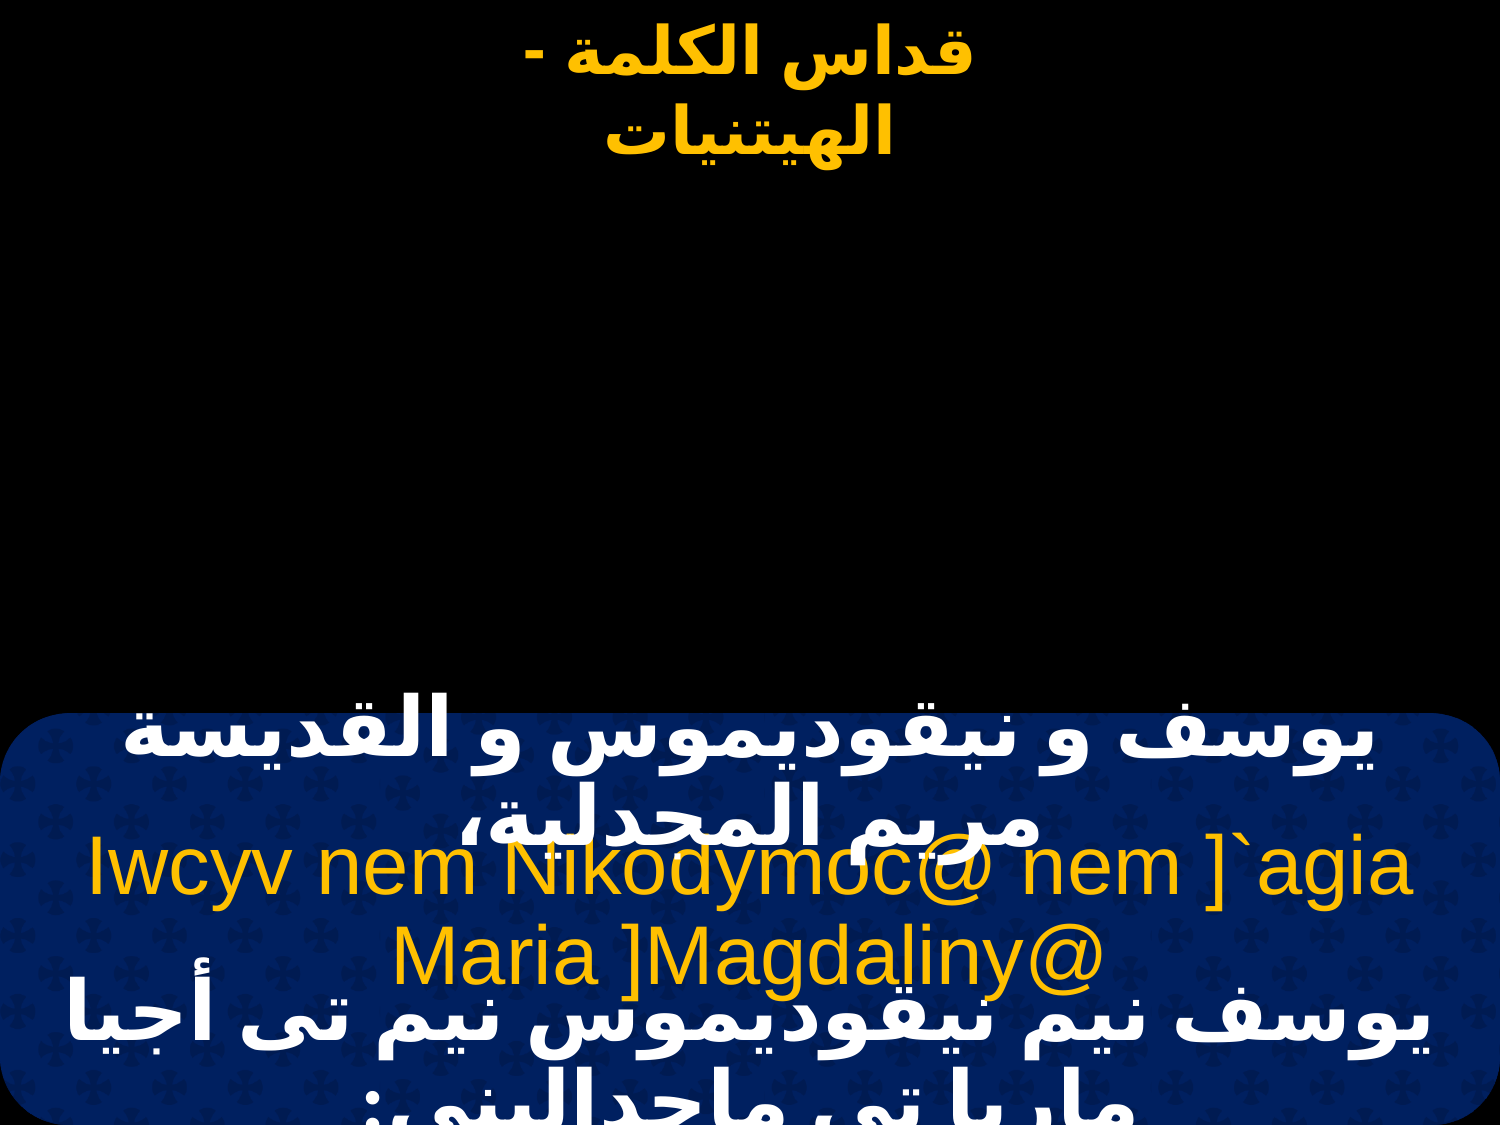

يوسف و نيقوديموس و القديسة مريم المجدلية،
Iwcyv nem Nikodymoc@ nem ]`agia Maria ]Magdaliny@
يوسف نيم نيقوديموس نيم تى أجيا ماريا تى ماجدالينى: